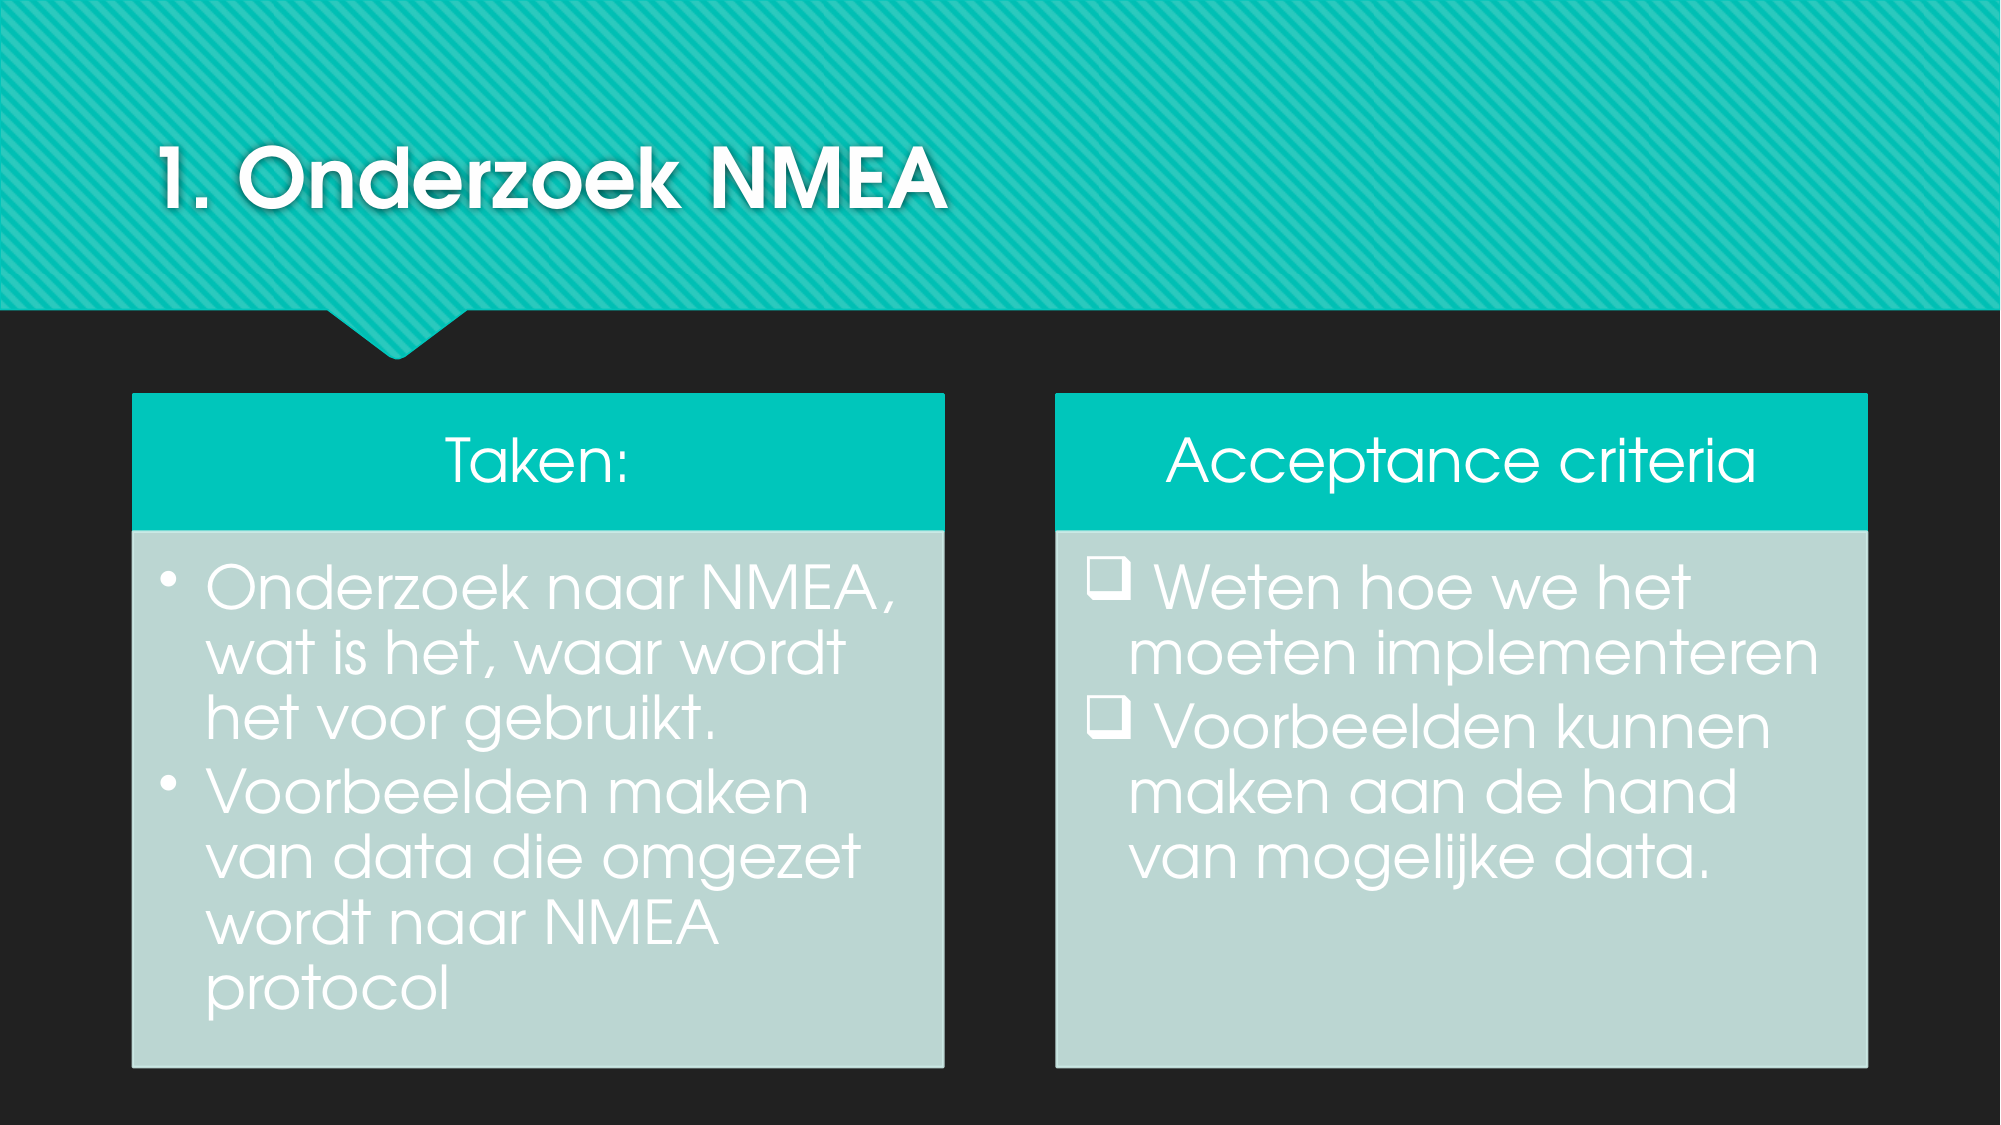

# 1. Onderzoek NMEA
Taken:
Onderzoek naar NMEA, wat is het, waar wordt het voor gebruikt.
Voorbeelden maken van data die omgezet wordt naar NMEA protocol
Acceptance criteria
 Weten hoe we het moeten implementeren
 Voorbeelden kunnen maken aan de hand van mogelijke data.